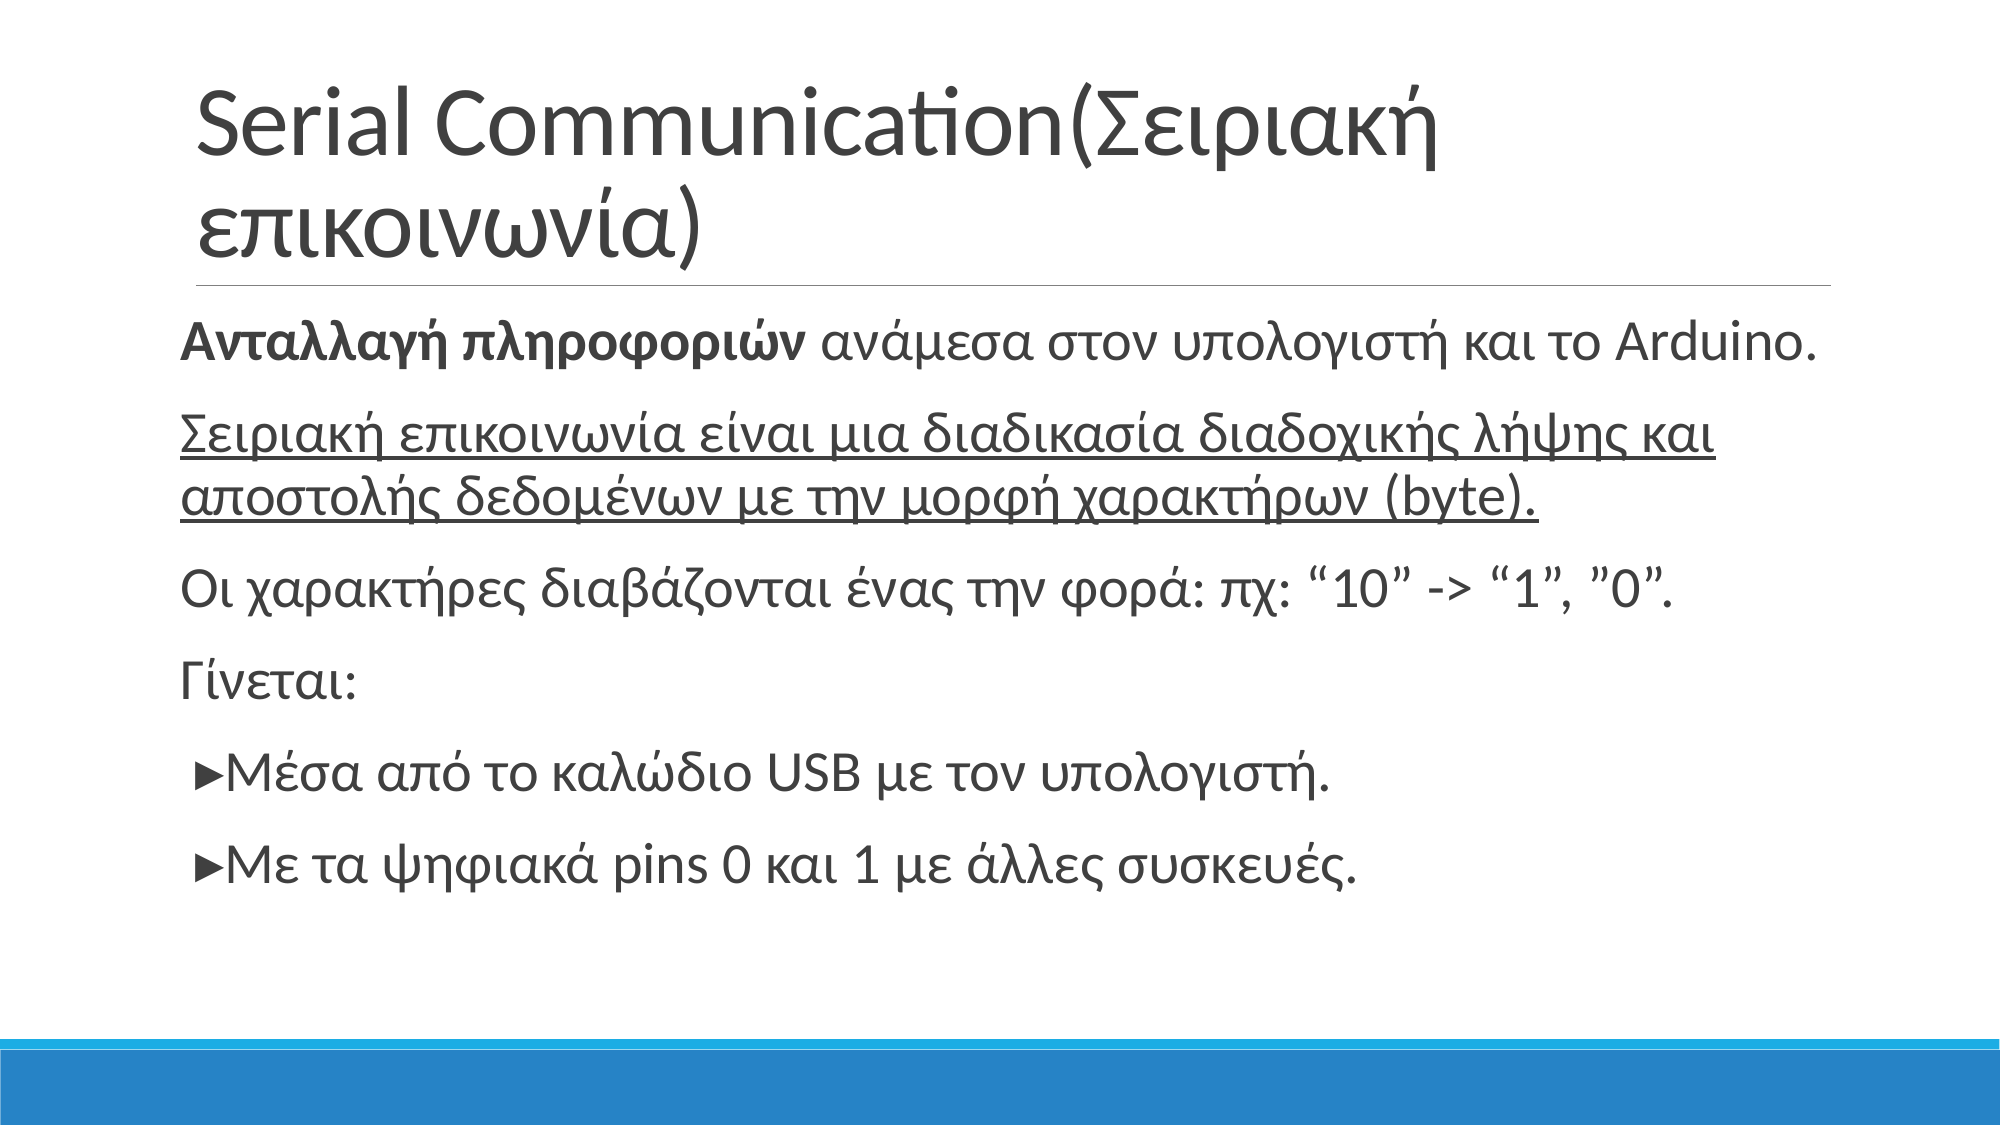

# Serial Communication(Σειριακή επικοινωνία)
Ανταλλαγή πληροφοριών ανάμεσα στον υπολογιστή και το Arduino.
Σειριακή επικοινωνία είναι μια διαδικασία διαδοχικής λήψης και αποστολής δεδομένων με την μορφή χαρακτήρων (byte).
Οι χαρακτήρες διαβάζονται ένας την φορά: πχ: “10” -> “1”, ”0”.
Γίνεται:
▸Μέσα από το καλώδιο USB με τον υπολογιστή.
▸Με τα ψηφιακά pins 0 και 1 με άλλες συσκευές.